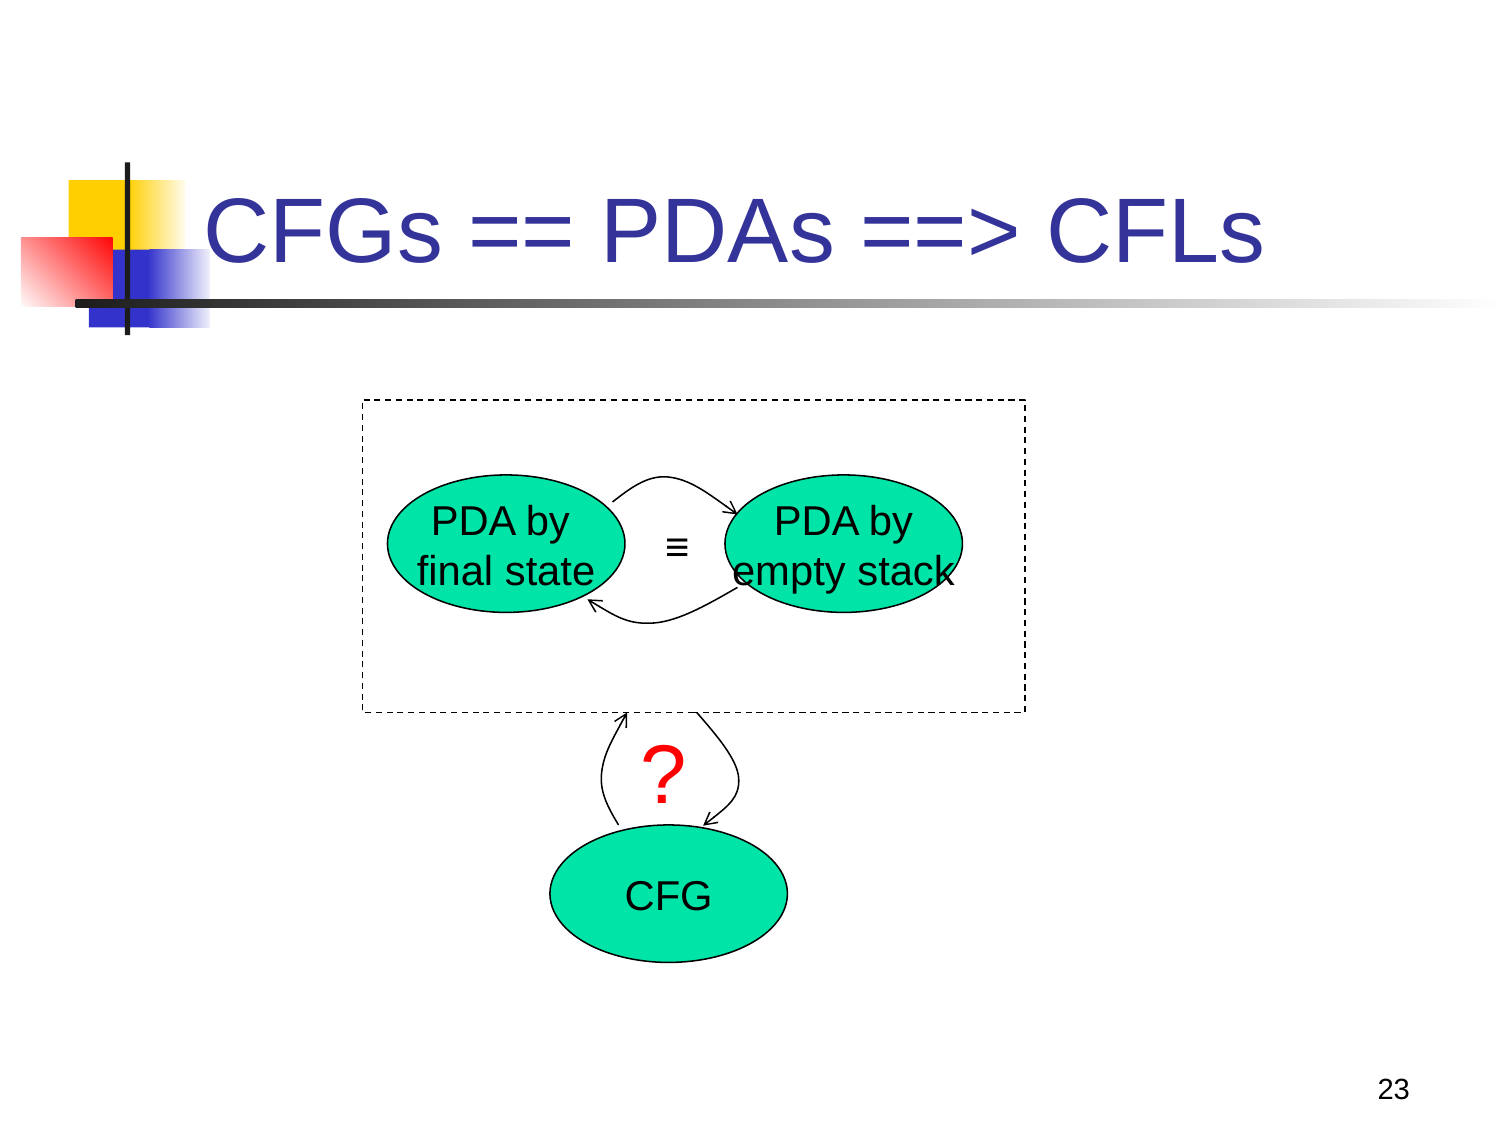

# CFGs == PDAs ==> CFLs

PDA by
final state

PDA by
empty stack
≡

?

CFG
23